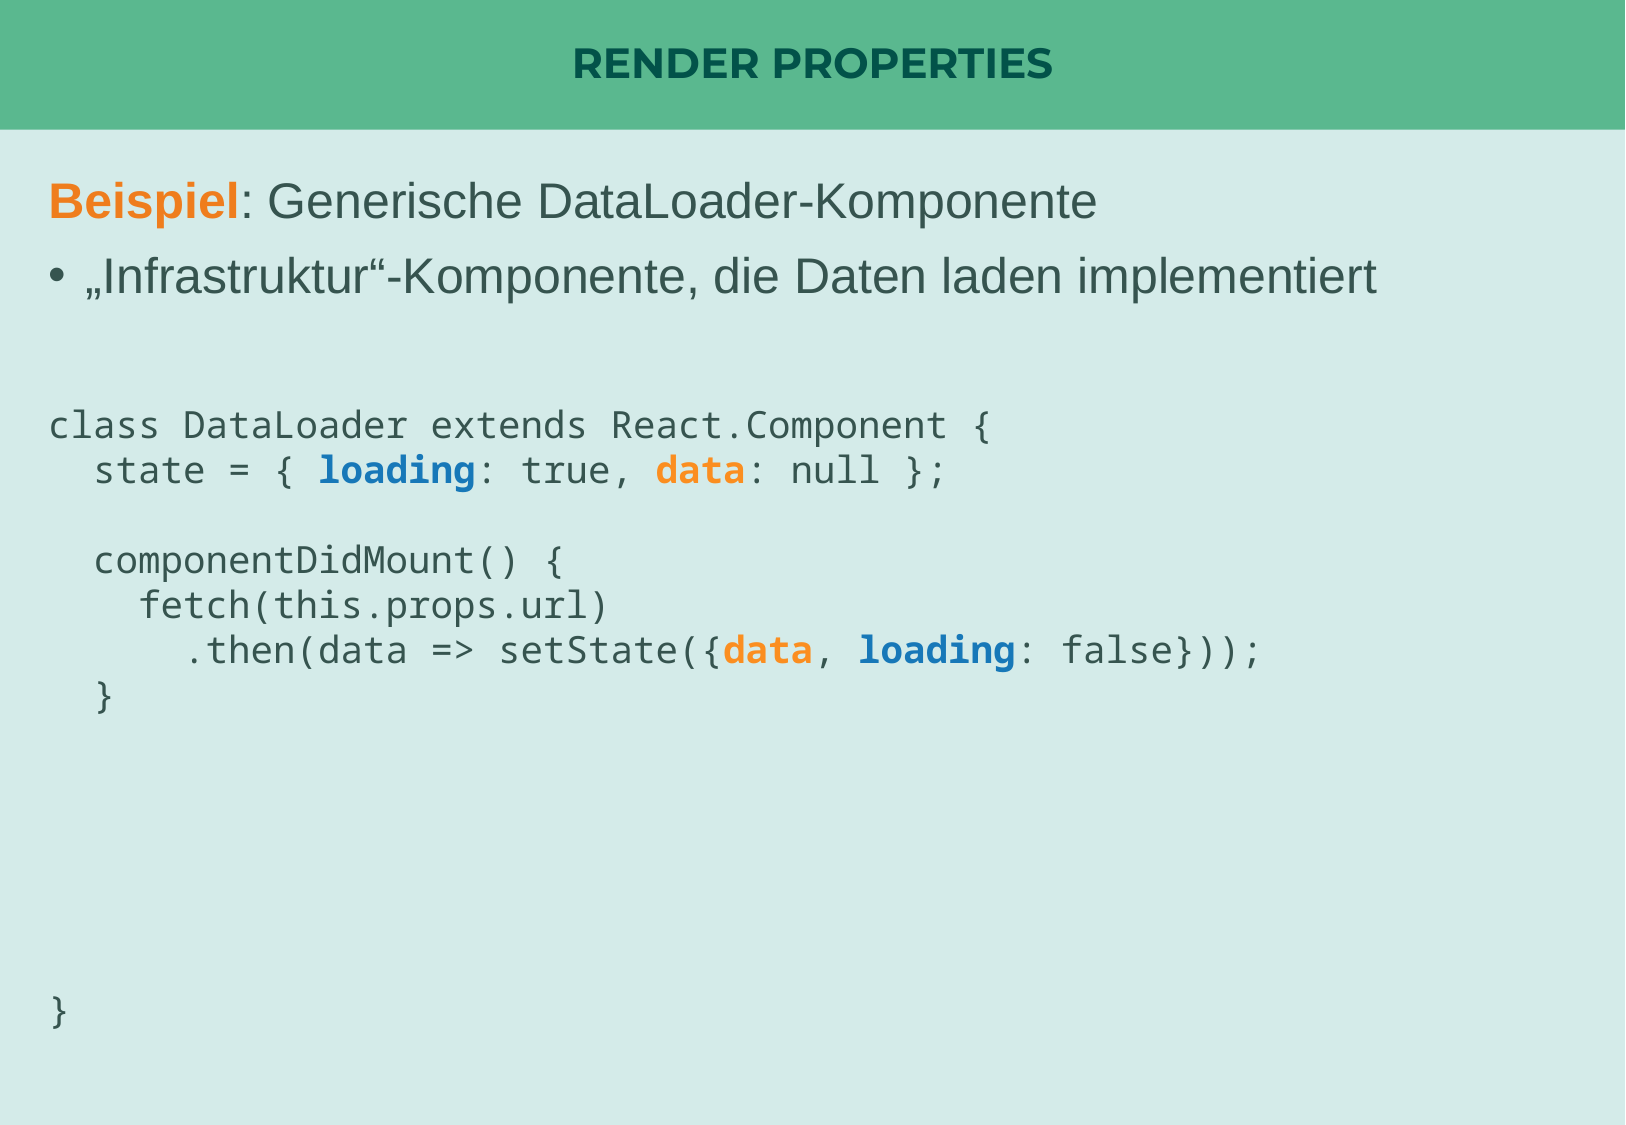

# Render Properties
Beispiel: Generische DataLoader-Komponente
„Infrastruktur“-Komponente, die Daten laden implementiert

class DataLoader extends React.Component {
  state = { loading: true, data: null };

  componentDidMount() {
    fetch(this.props.url)
      .then(data => setState({data, loading: false}));
  }

}

Beispiel: ChatPage oder Tabs

Beispiel: UserStatsPage für fetch ?